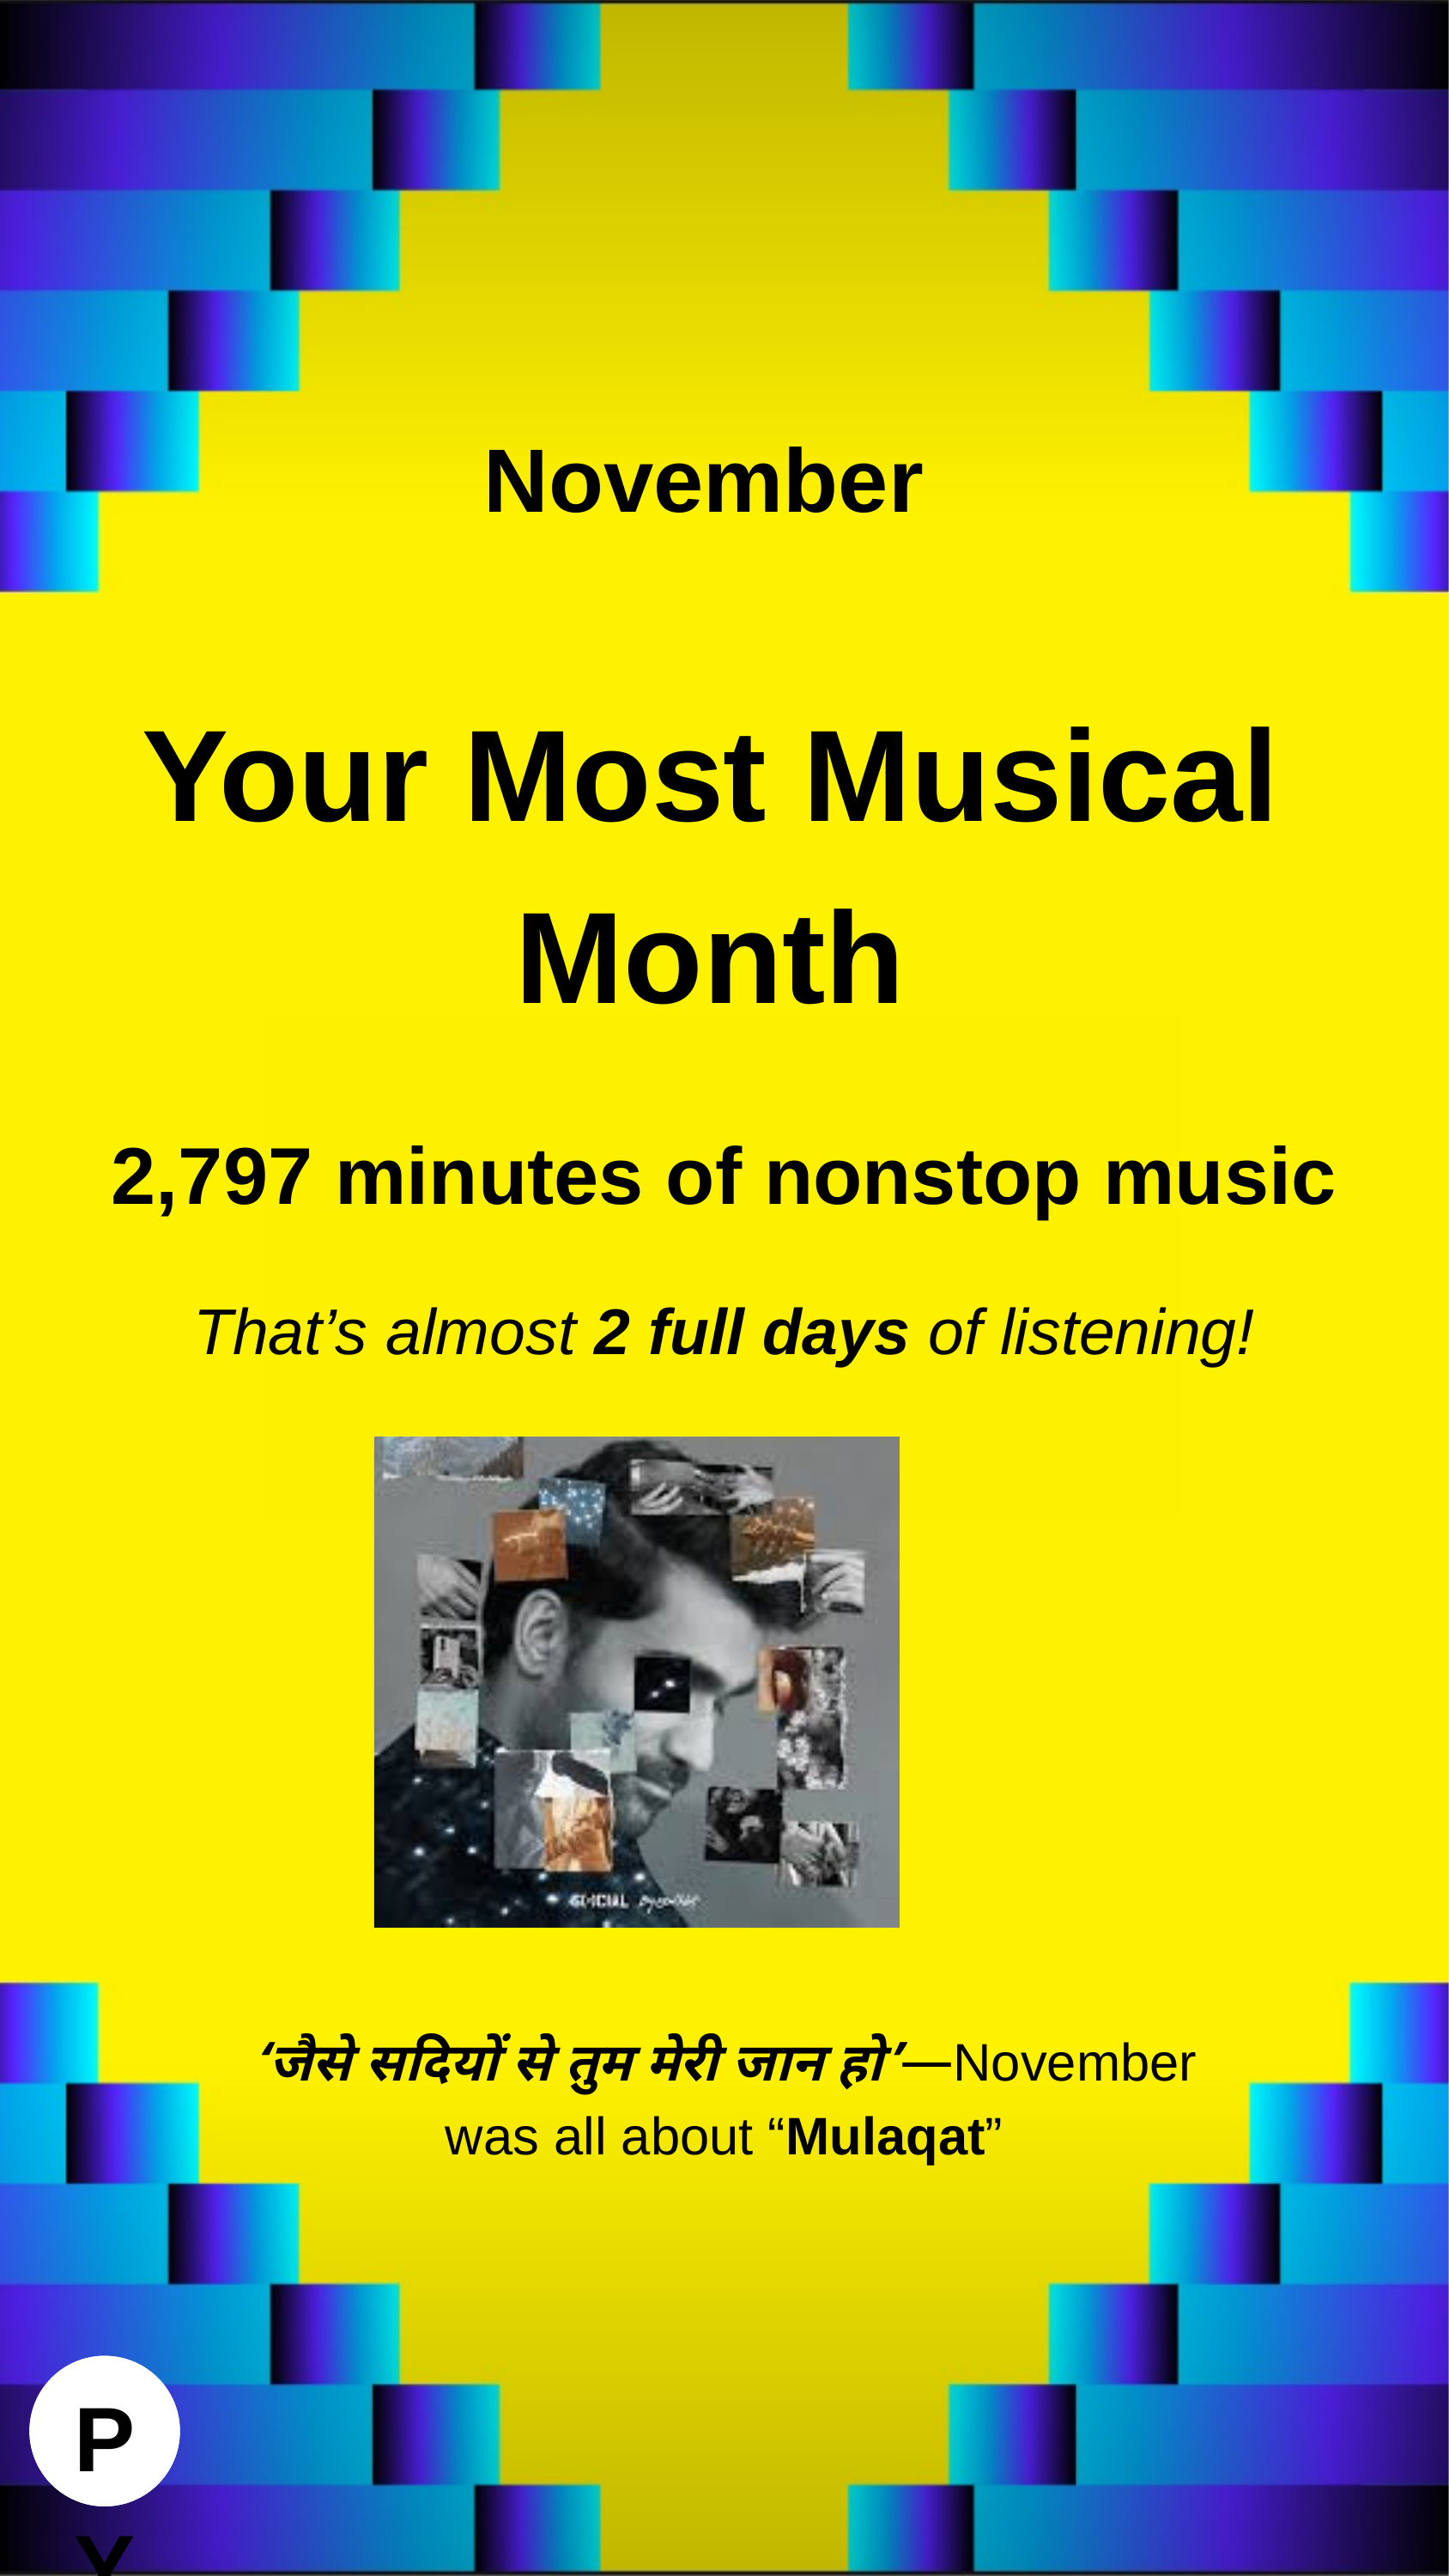

November
Your Most Musical Month
2,797 minutes of nonstop music
That’s almost 2 full days of listening!

‘जैसे सदियों से तुम मेरी जान हो’—November was all about “Mulaqat”

PY